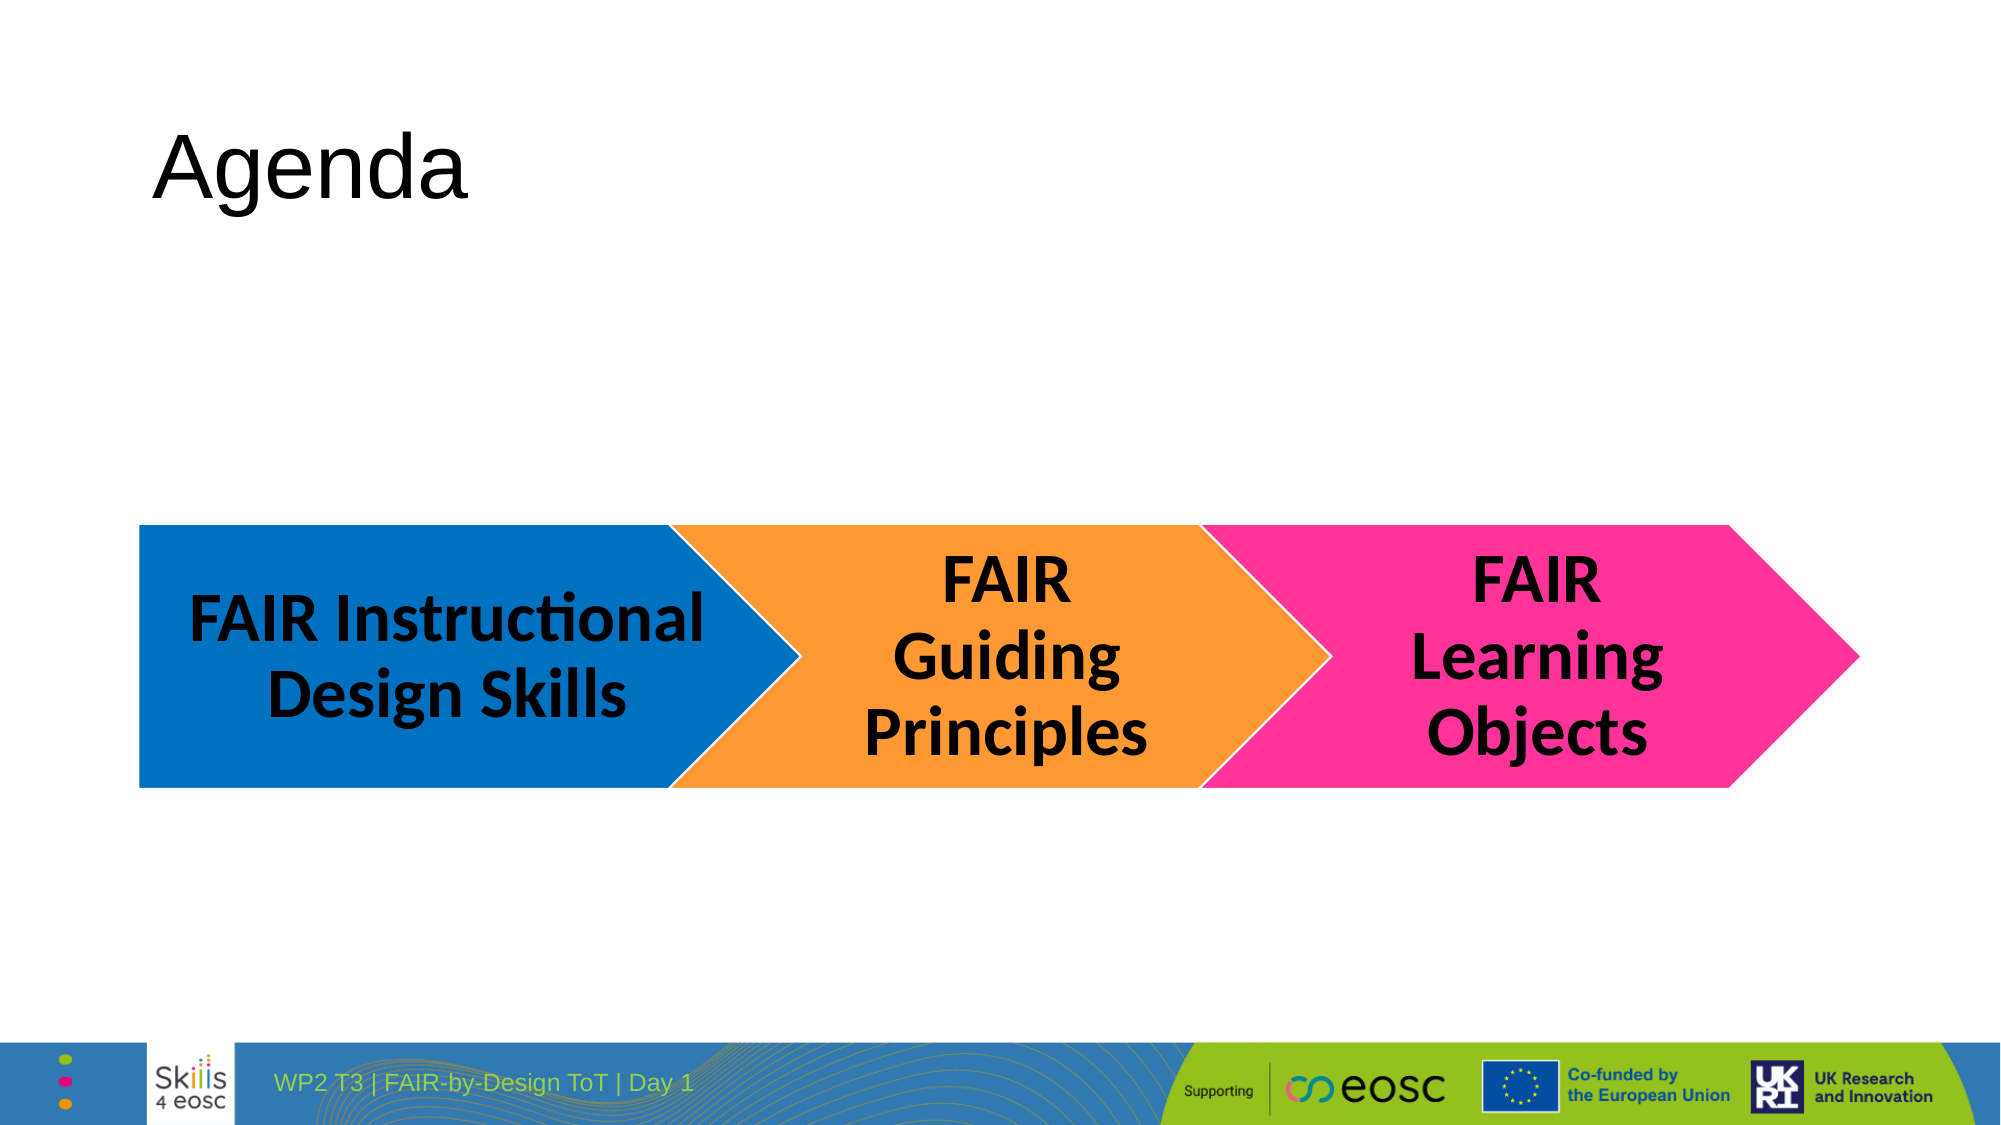

# Agenda
FAIR Instructional Design Skills
FAIR Guiding Principles
FAIR Learning Objects
WP2 T3 | FAIR-by-Design ToT | Day 1